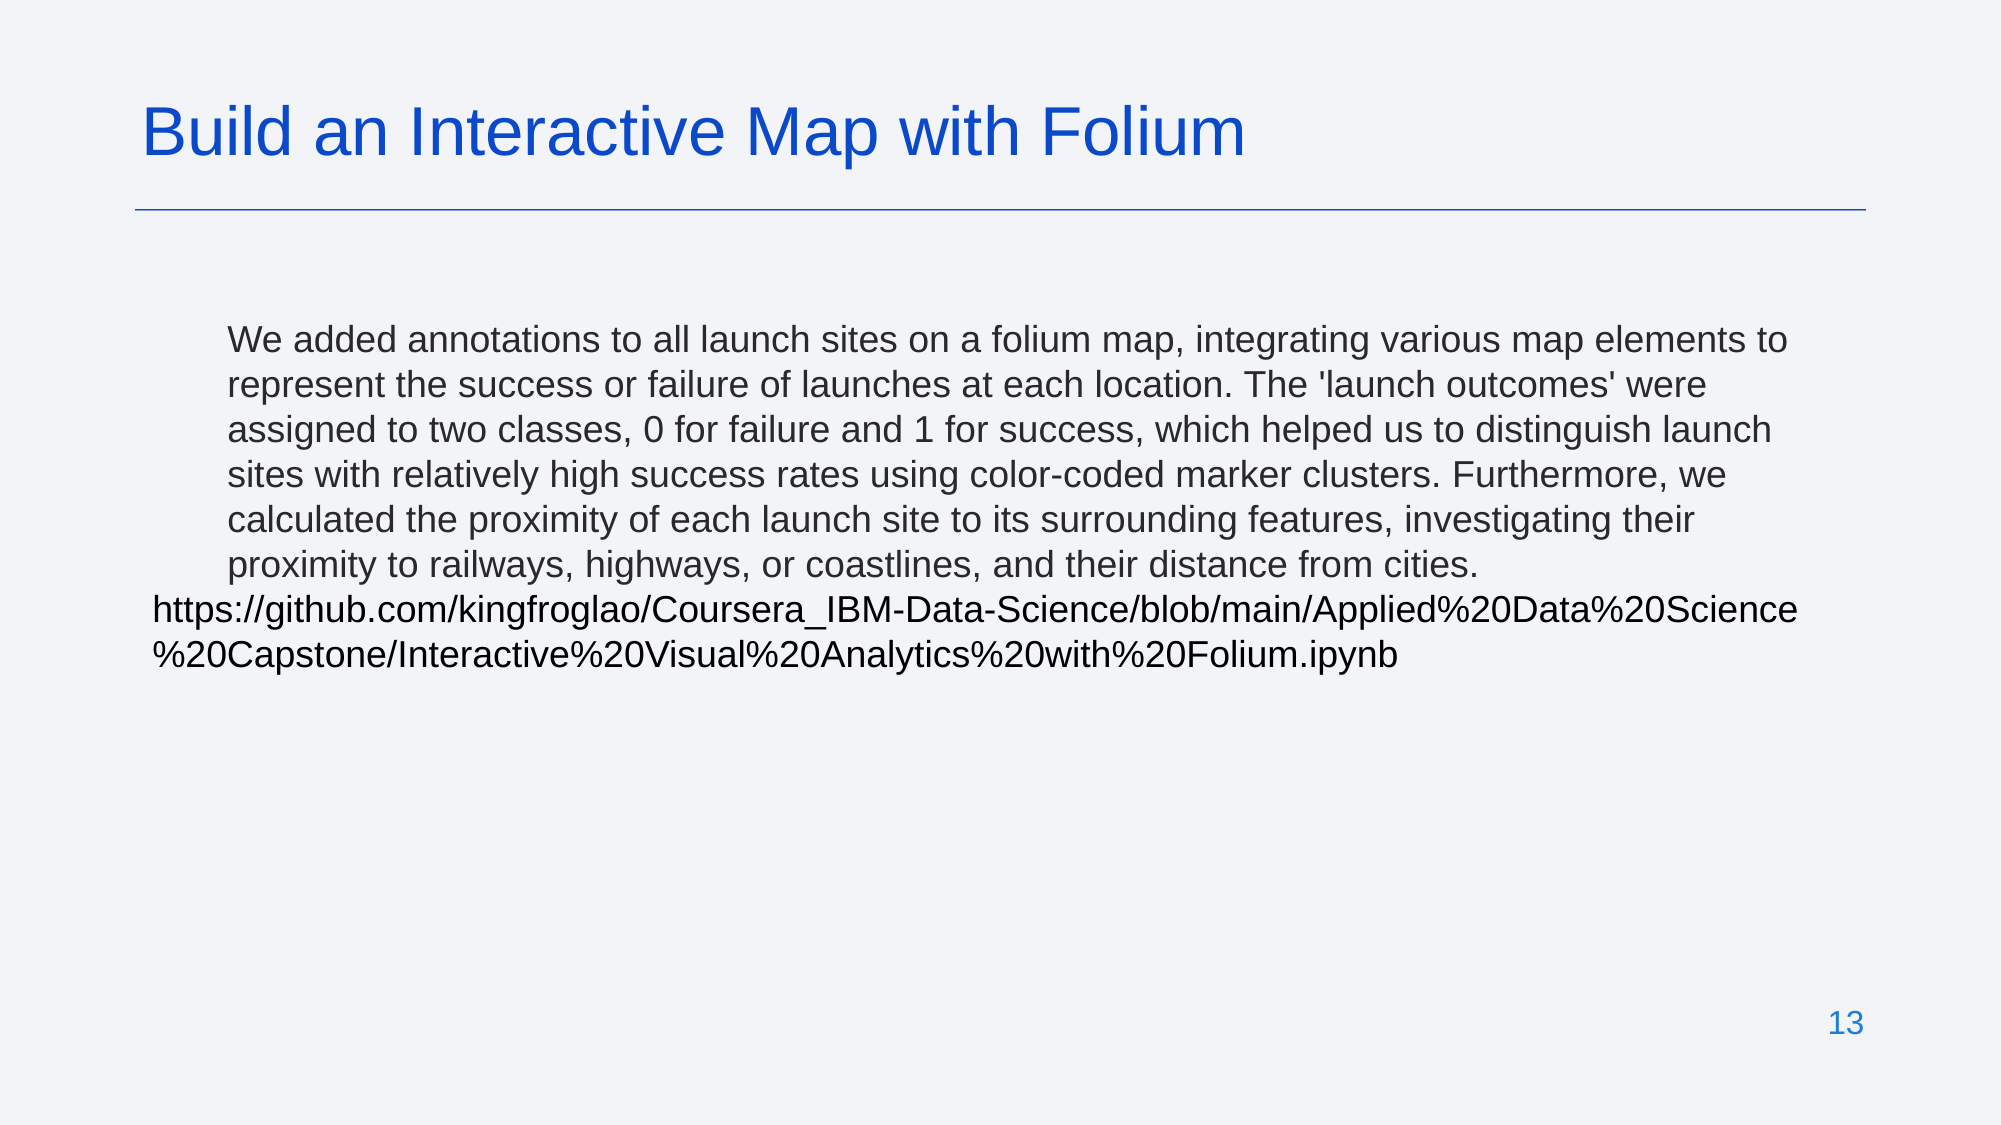

Build an Interactive Map with Folium
We added annotations to all launch sites on a folium map, integrating various map elements to represent the success or failure of launches at each location. The 'launch outcomes' were assigned to two classes, 0 for failure and 1 for success, which helped us to distinguish launch sites with relatively high success rates using color-coded marker clusters. Furthermore, we calculated the proximity of each launch site to its surrounding features, investigating their proximity to railways, highways, or coastlines, and their distance from cities.
https://github.com/kingfroglao/Coursera_IBM-Data-Science/blob/main/Applied%20Data%20Science%20Capstone/Interactive%20Visual%20Analytics%20with%20Folium.ipynb
13